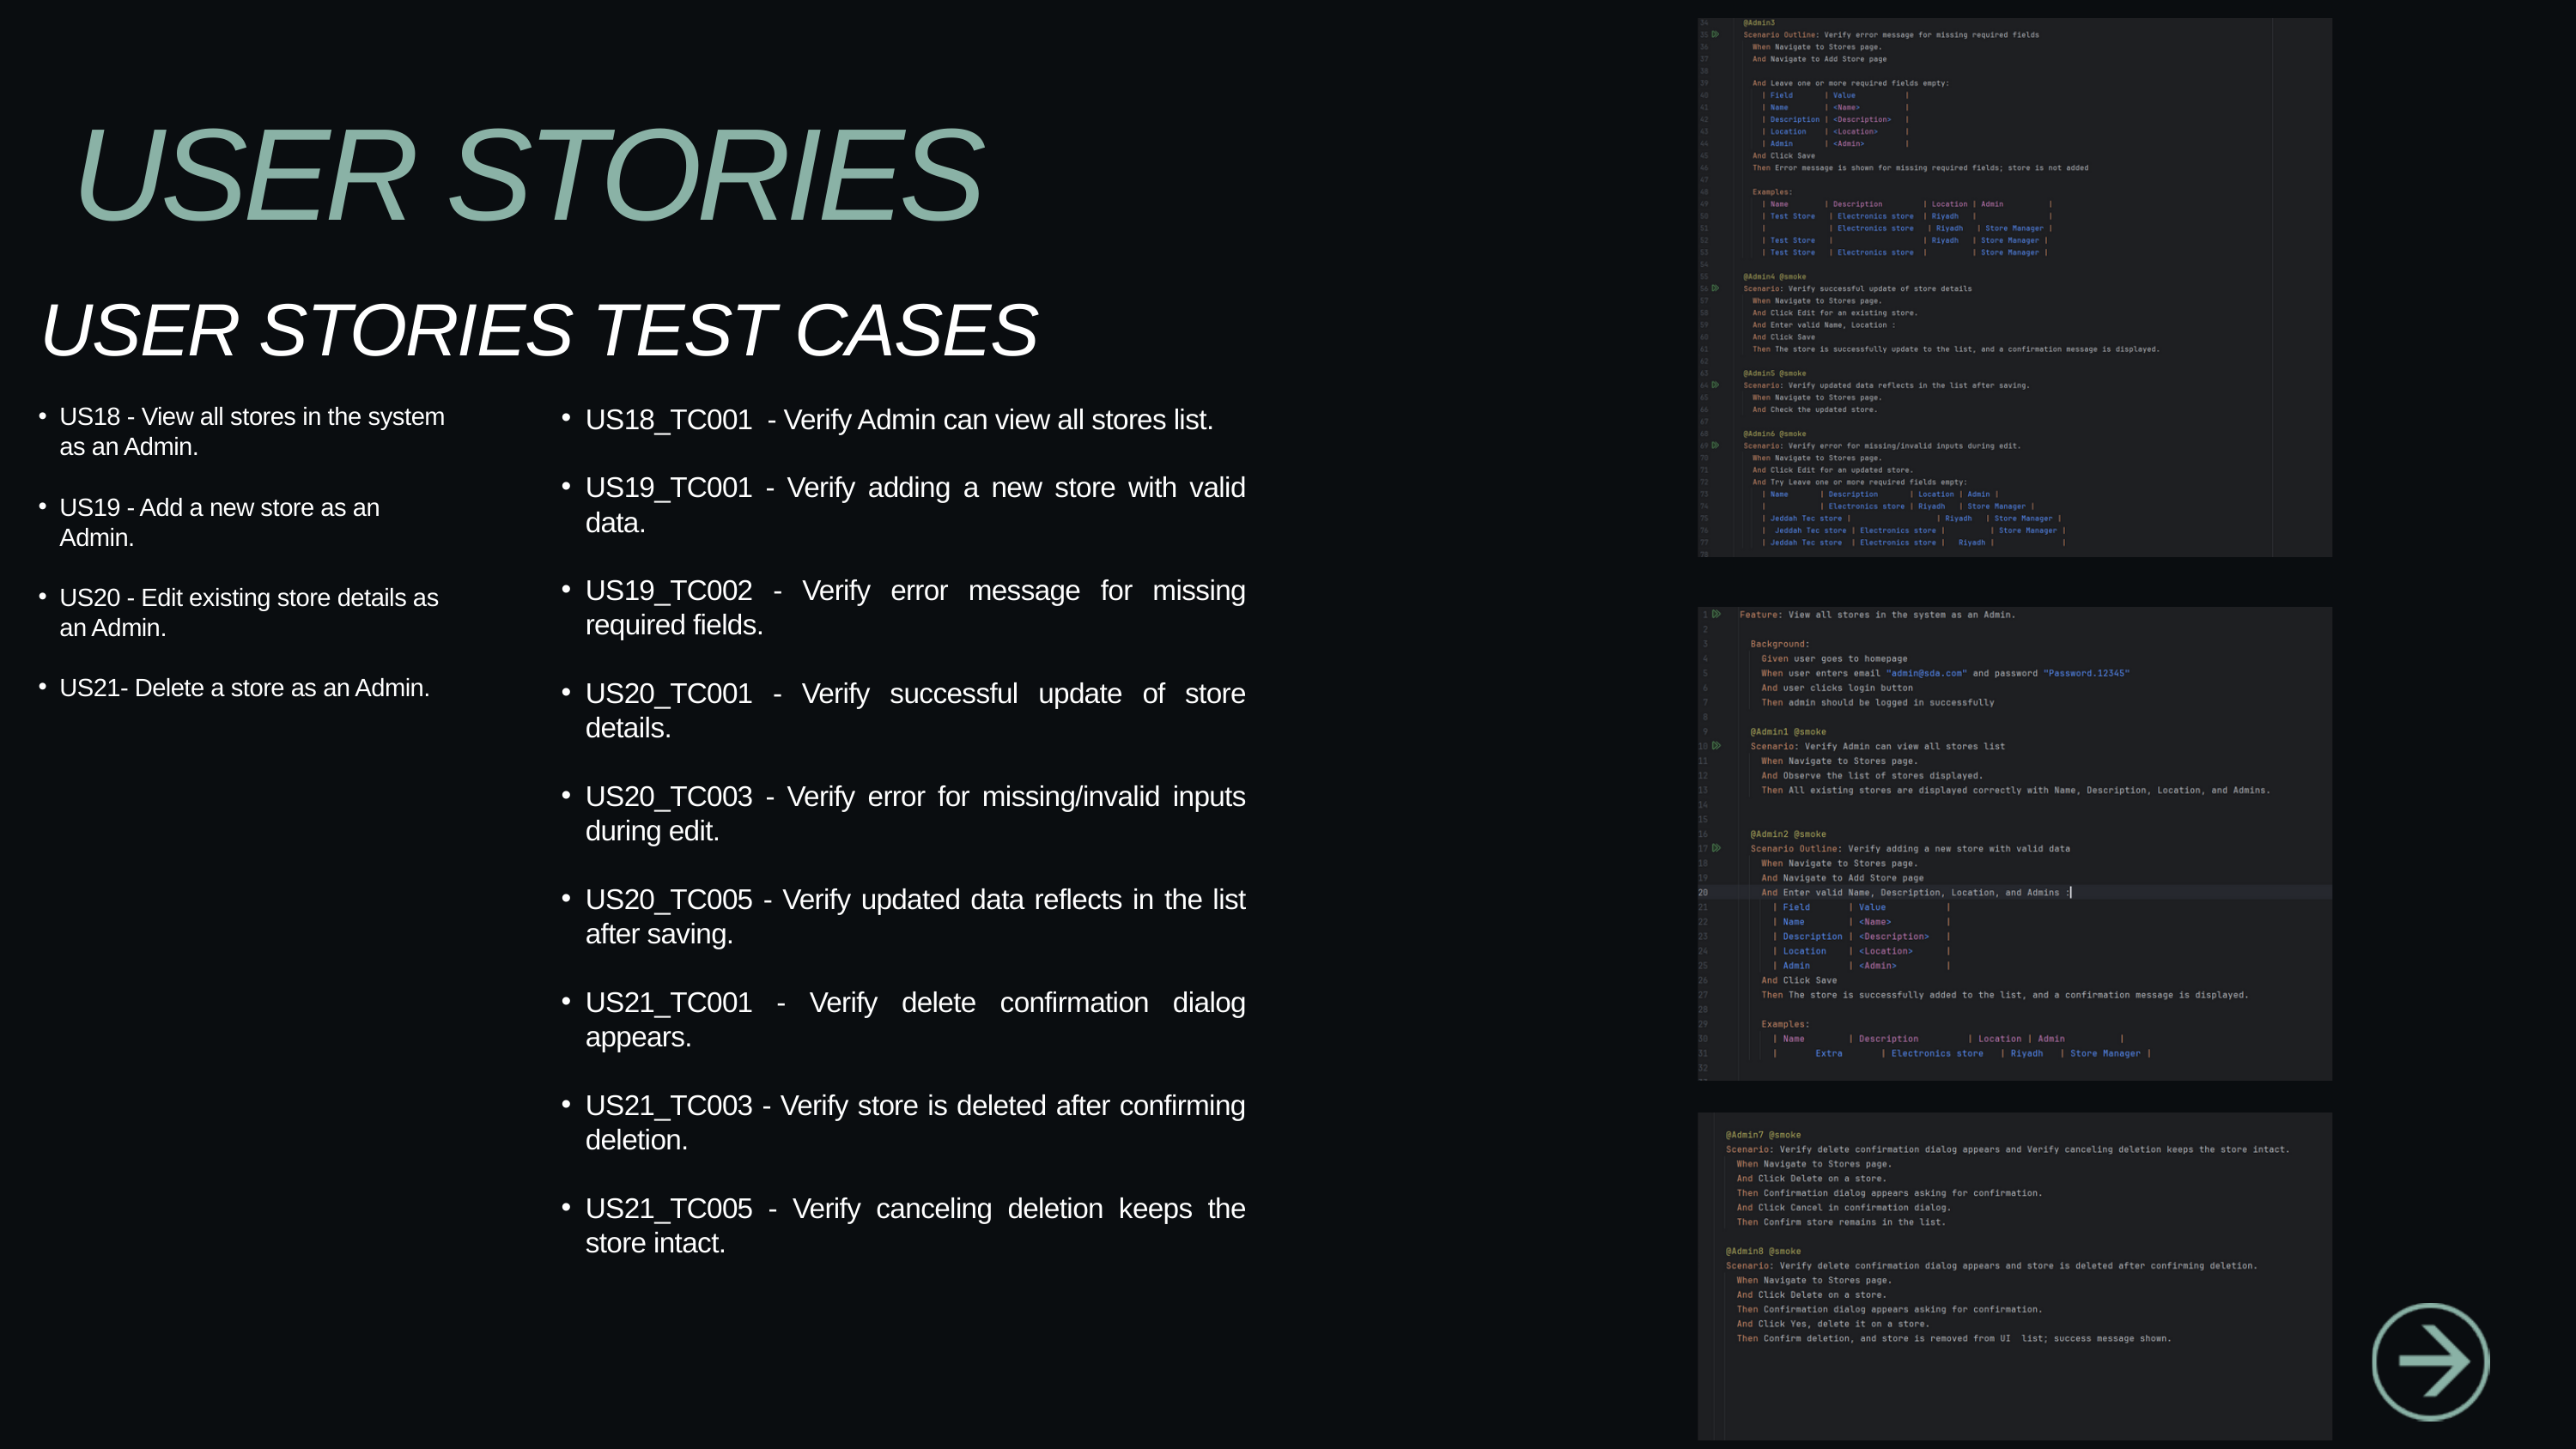

USER STORIES
USER STORIES
TEST CASES
US18 - View all stores in the system as an Admin.

US19 - Add a new store as an Admin.

US20 - Edit existing store details as an Admin.

US21- Delete a store as an Admin.

US18_TC001  - Verify Admin can view all stores list.

US19_TC001 - Verify adding a new store with valid data.

US19_TC002 - Verify error message for missing required fields.

US20_TC001 - Verify successful update of store details.

US20_TC003 - Verify error for missing/invalid inputs during edit.

US20_TC005 - Verify updated data reflects in the list after saving.

US21_TC001 - Verify delete confirmation dialog appears.

US21_TC003 - Verify store is deleted after confirming deletion.

US21_TC005 - Verify canceling deletion keeps the store intact.